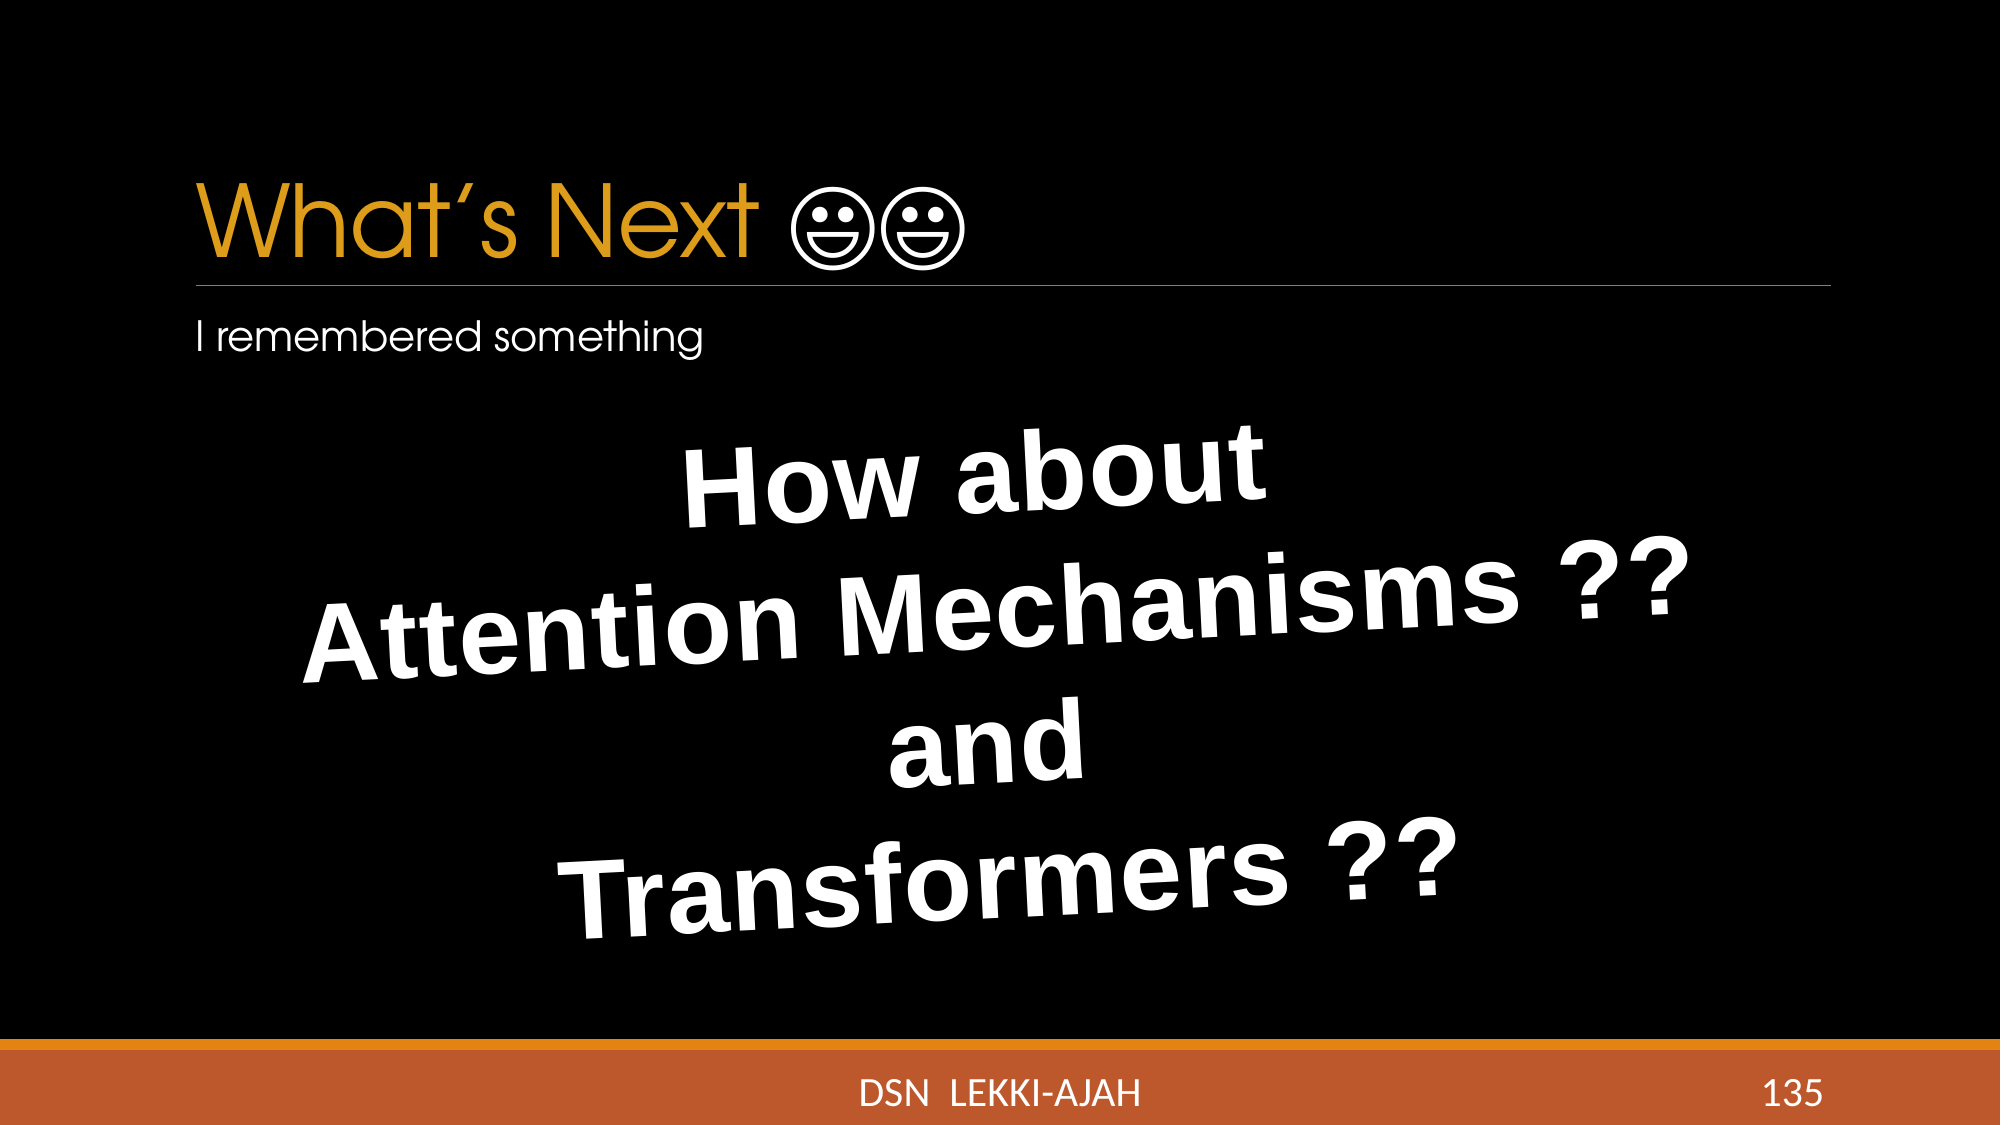

# What’s Next 😃😃
I remembered something
How about
Attention Mechanisms ??
and
Transformers ??
DSN  LEKKI-AJAH
135